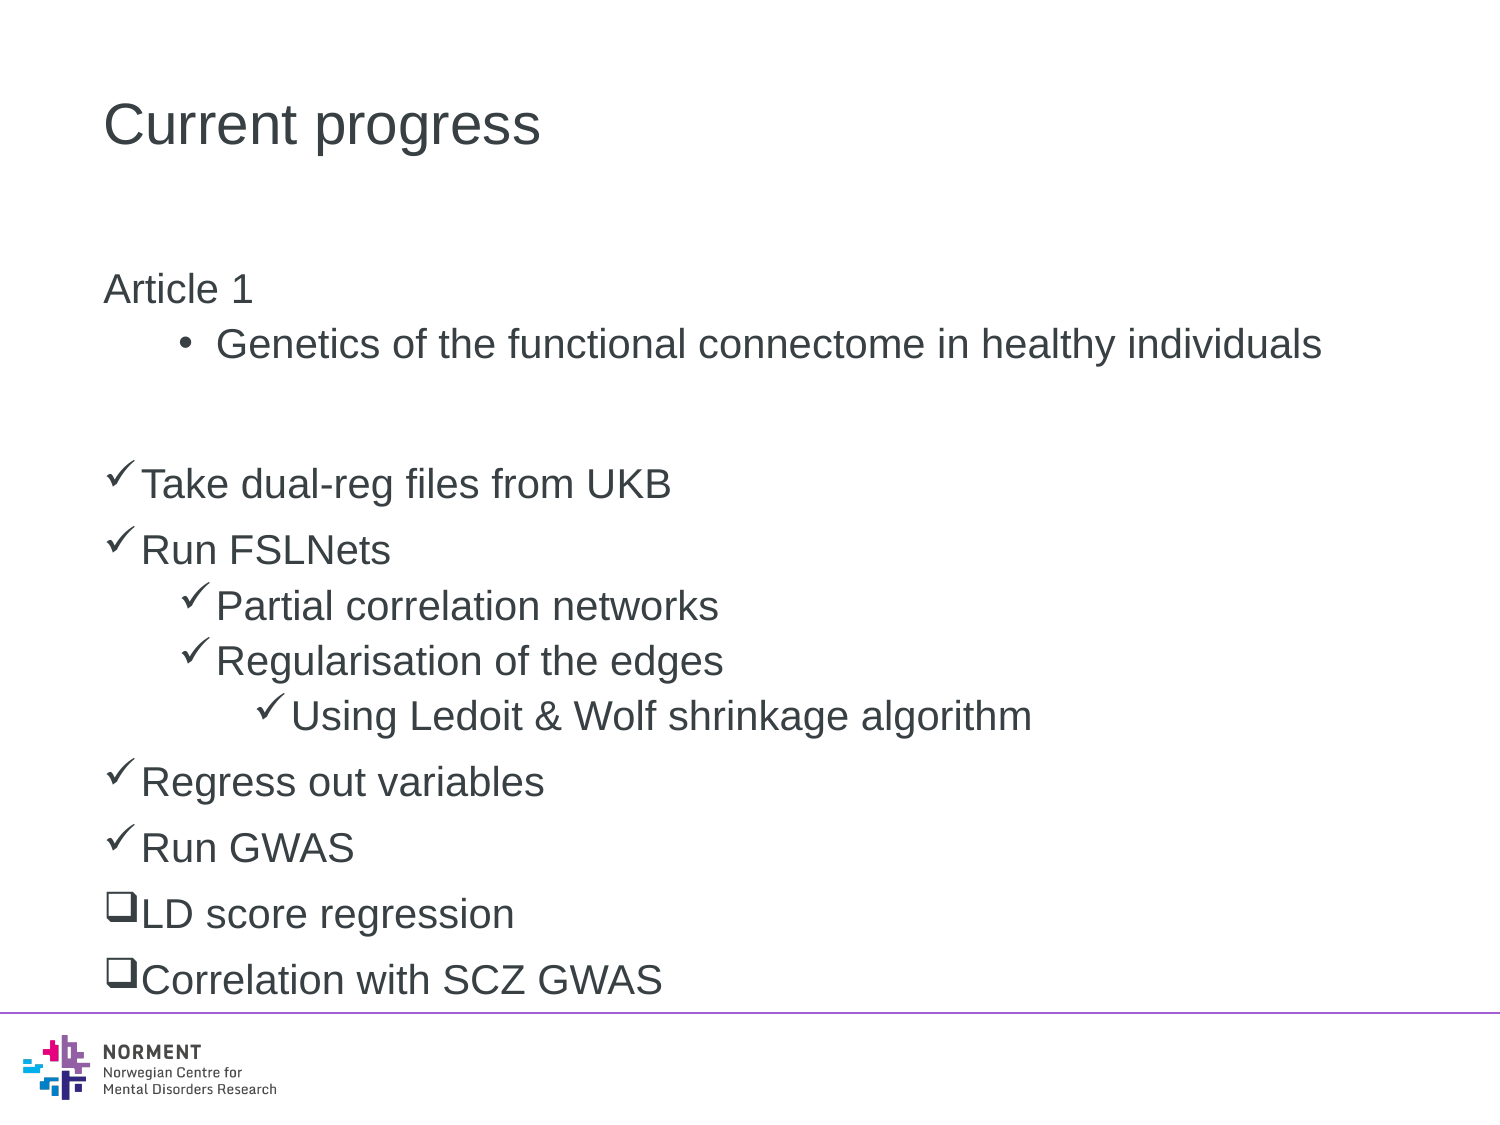

# Current progress
Article 1
Genetics of the functional connectome in healthy individuals

Take dual-reg files from UKB
Run FSLNets
Partial correlation networks
Regularisation of the edges
Using Ledoit & Wolf shrinkage algorithm
Regress out variables
Run GWAS
LD score regression
Correlation with SCZ GWAS